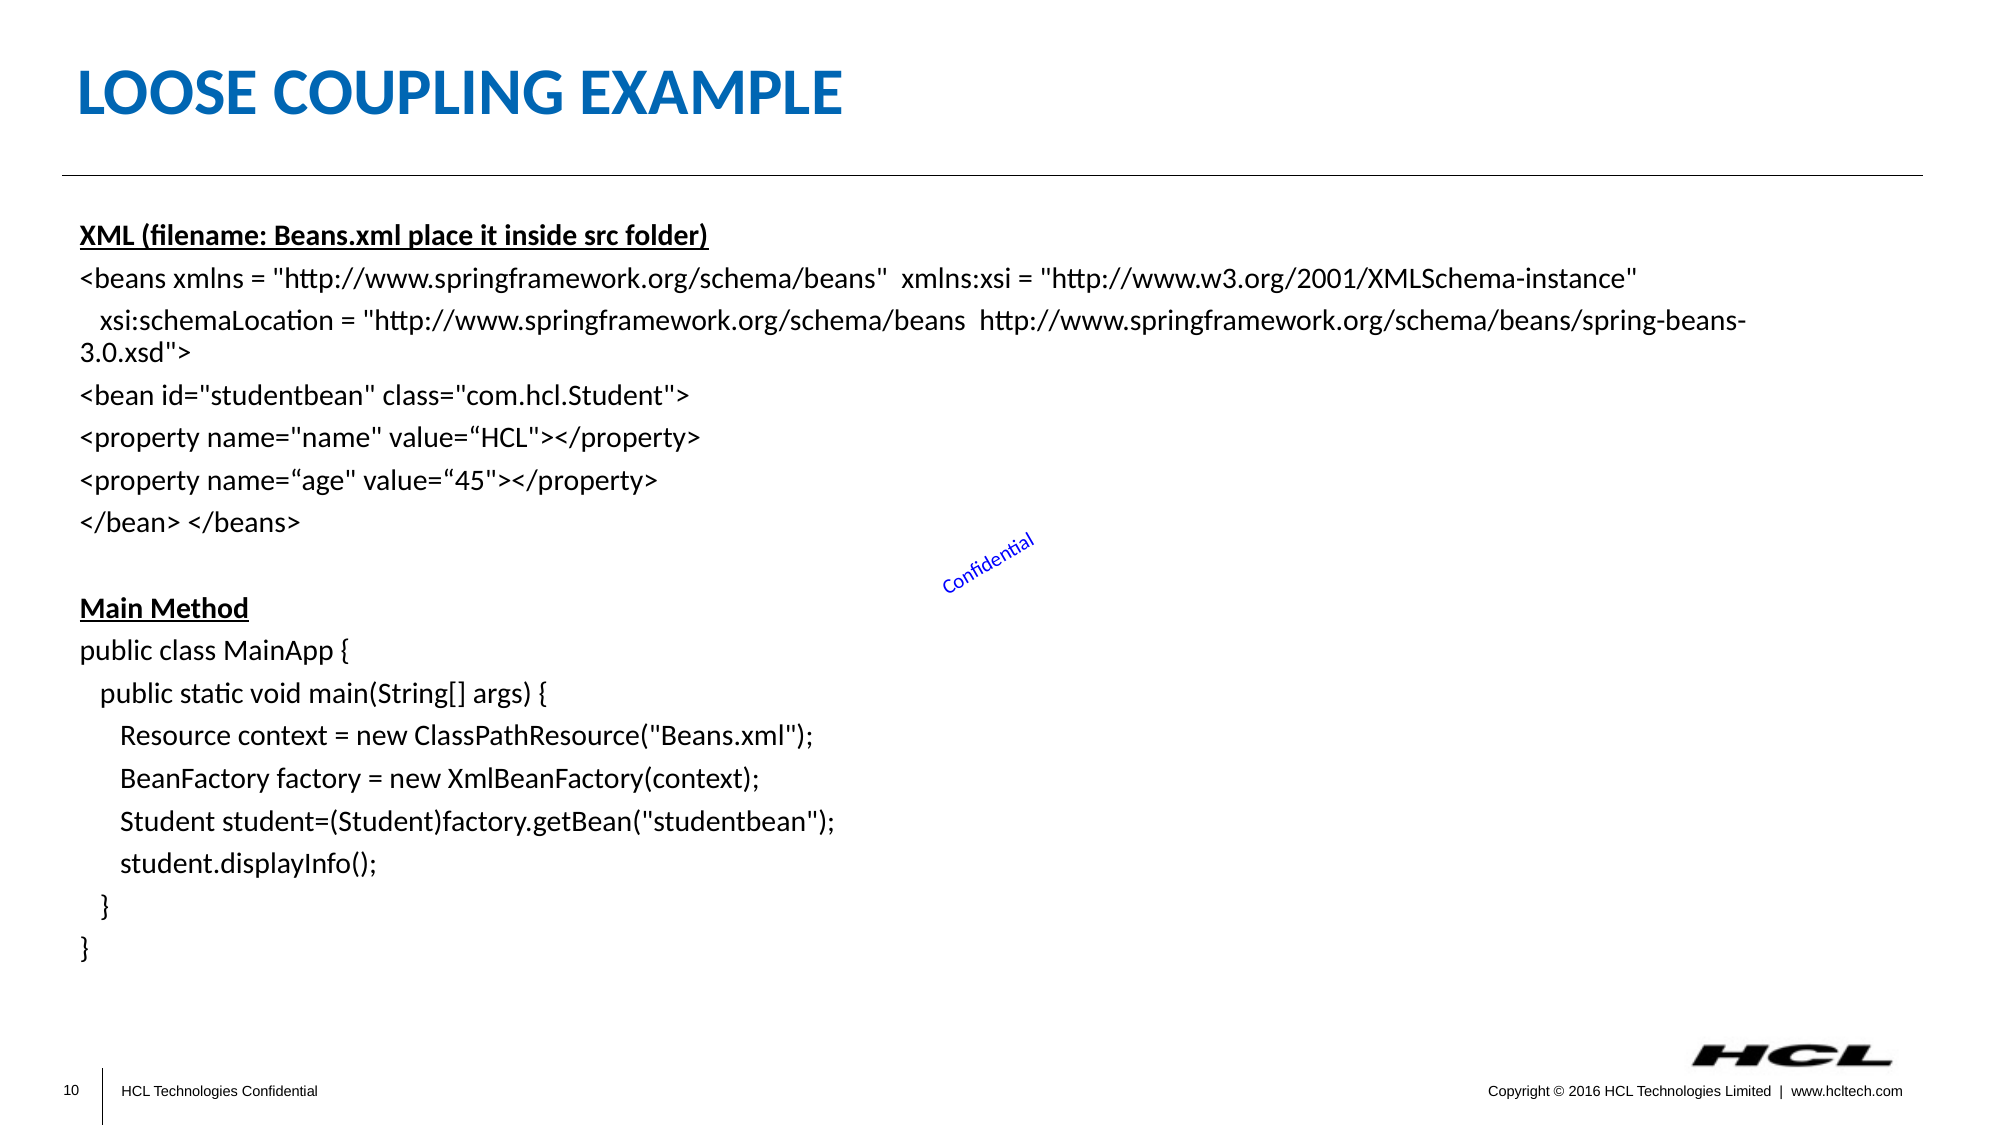

# Loose Coupling EXAMPLE
XML (filename: Beans.xml place it inside src folder)
<beans xmlns = "http://www.springframework.org/schema/beans"  xmlns:xsi = "http://www.w3.org/2001/XMLSchema-instance"
   xsi:schemaLocation = "http://www.springframework.org/schema/beans  http://www.springframework.org/schema/beans/spring-beans-3.0.xsd">
<bean id="studentbean" class="com.hcl.Student">
<property name="name" value=“HCL"></property>
<property name=“age" value=“45"></property>
</bean> </beans>

Main Method
public class MainApp {
   public static void main(String[] args) {
      Resource context = new ClassPathResource("Beans.xml");
      BeanFactory factory = new XmlBeanFactory(context);
      Student student=(Student)factory.getBean("studentbean");
      student.displayInfo();
   }
}